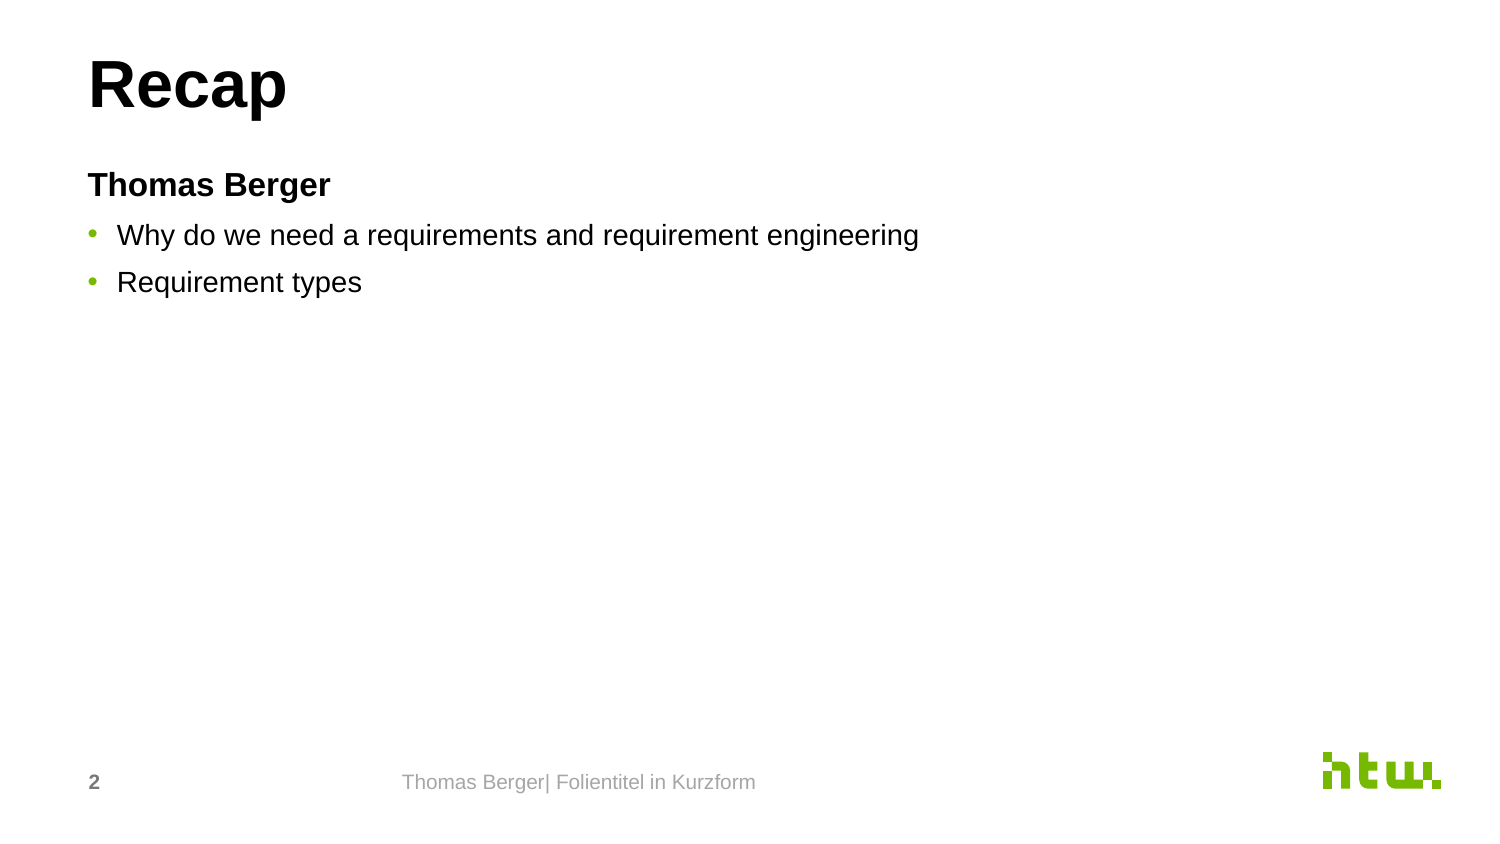

# Recap
Thomas Berger
Why do we need a requirements and requirement engineering
Requirement types

2
Thomas Berger| Folientitel in Kurzform